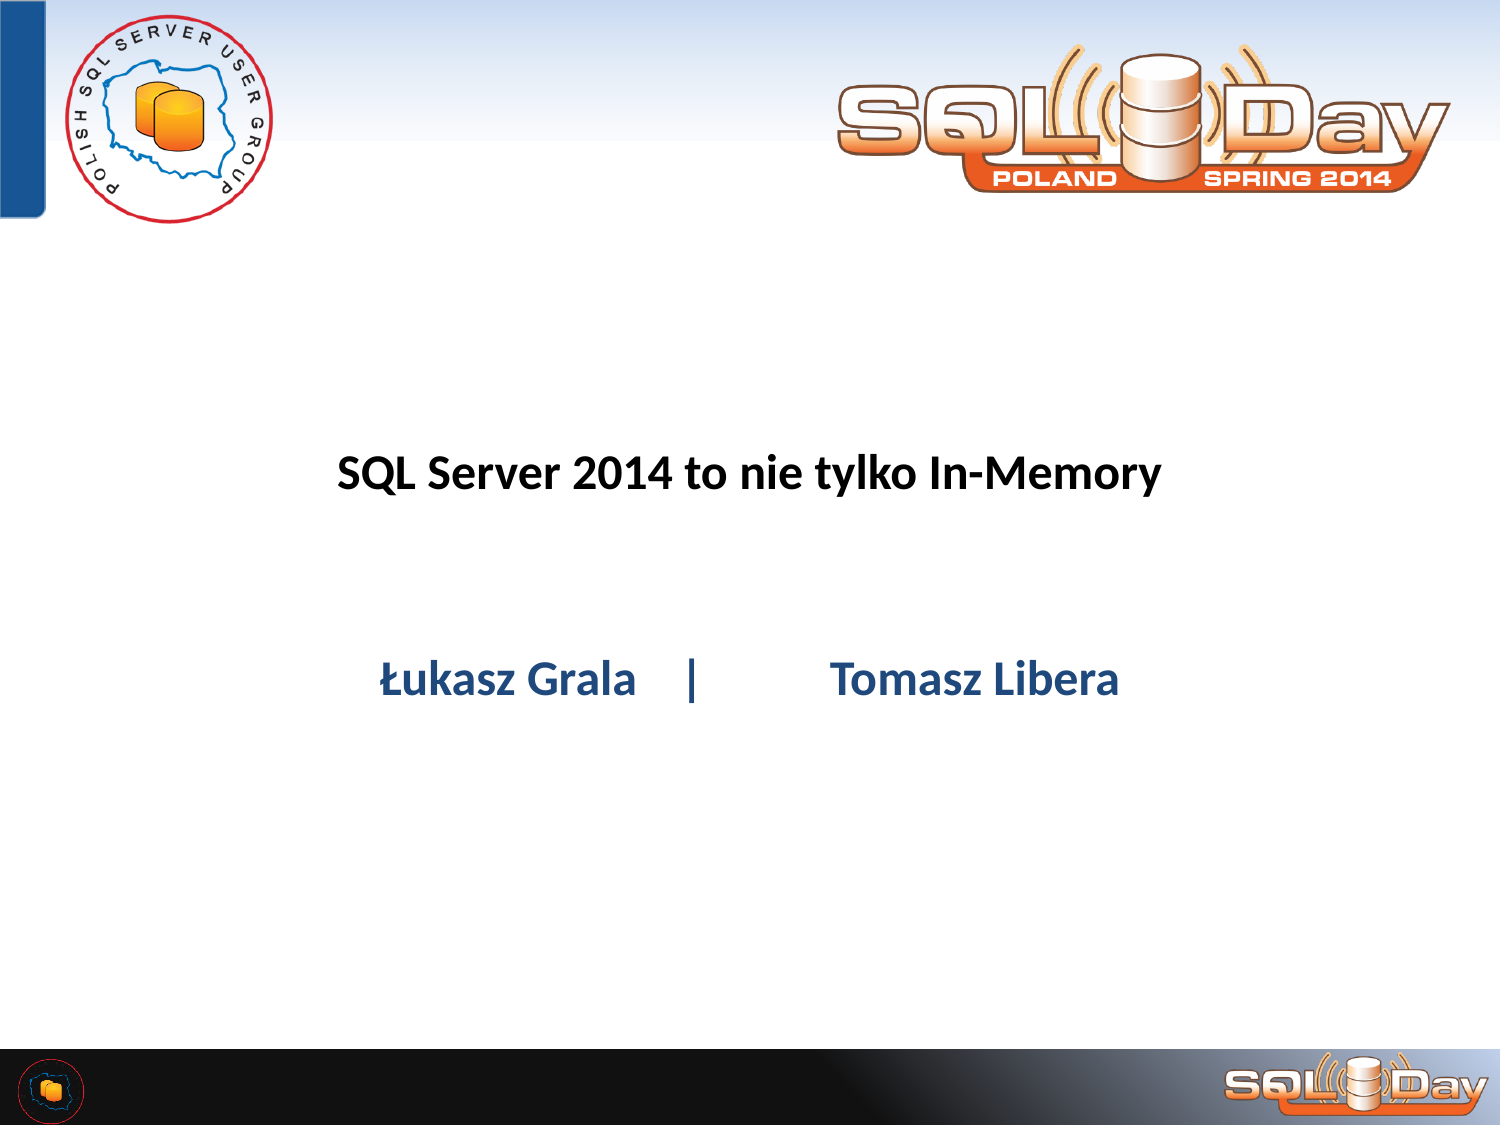

# SQL Server 2014 to nie tylko In-Memory
Łukasz Grala	|	Tomasz Libera